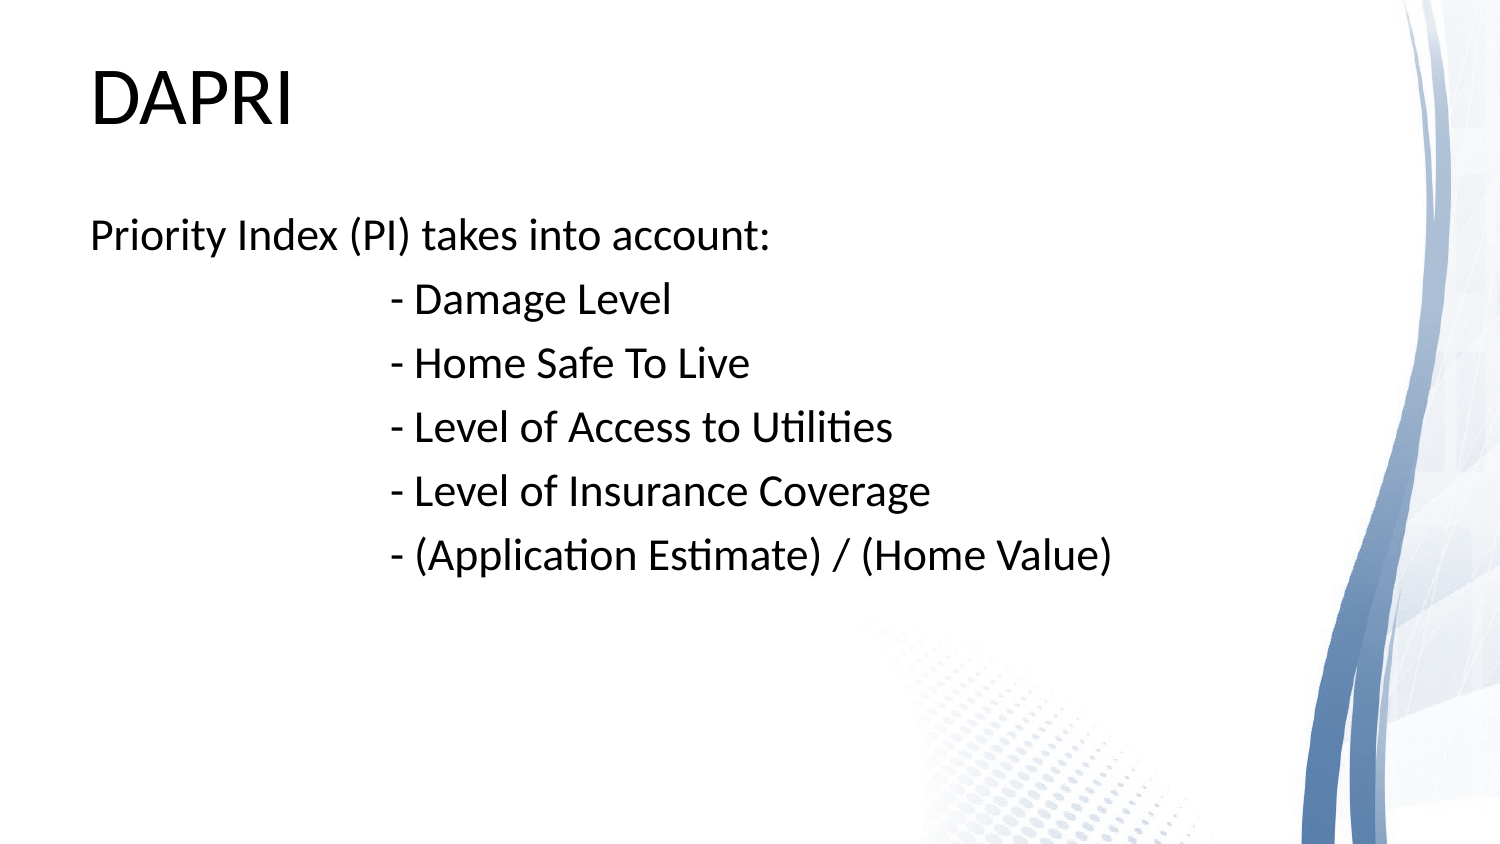

# DAPRI
Priority Index (PI) takes into account:
		- Damage Level
		- Home Safe To Live
		- Level of Access to Utilities
		- Level of Insurance Coverage
		- (Application Estimate) / (Home Value)